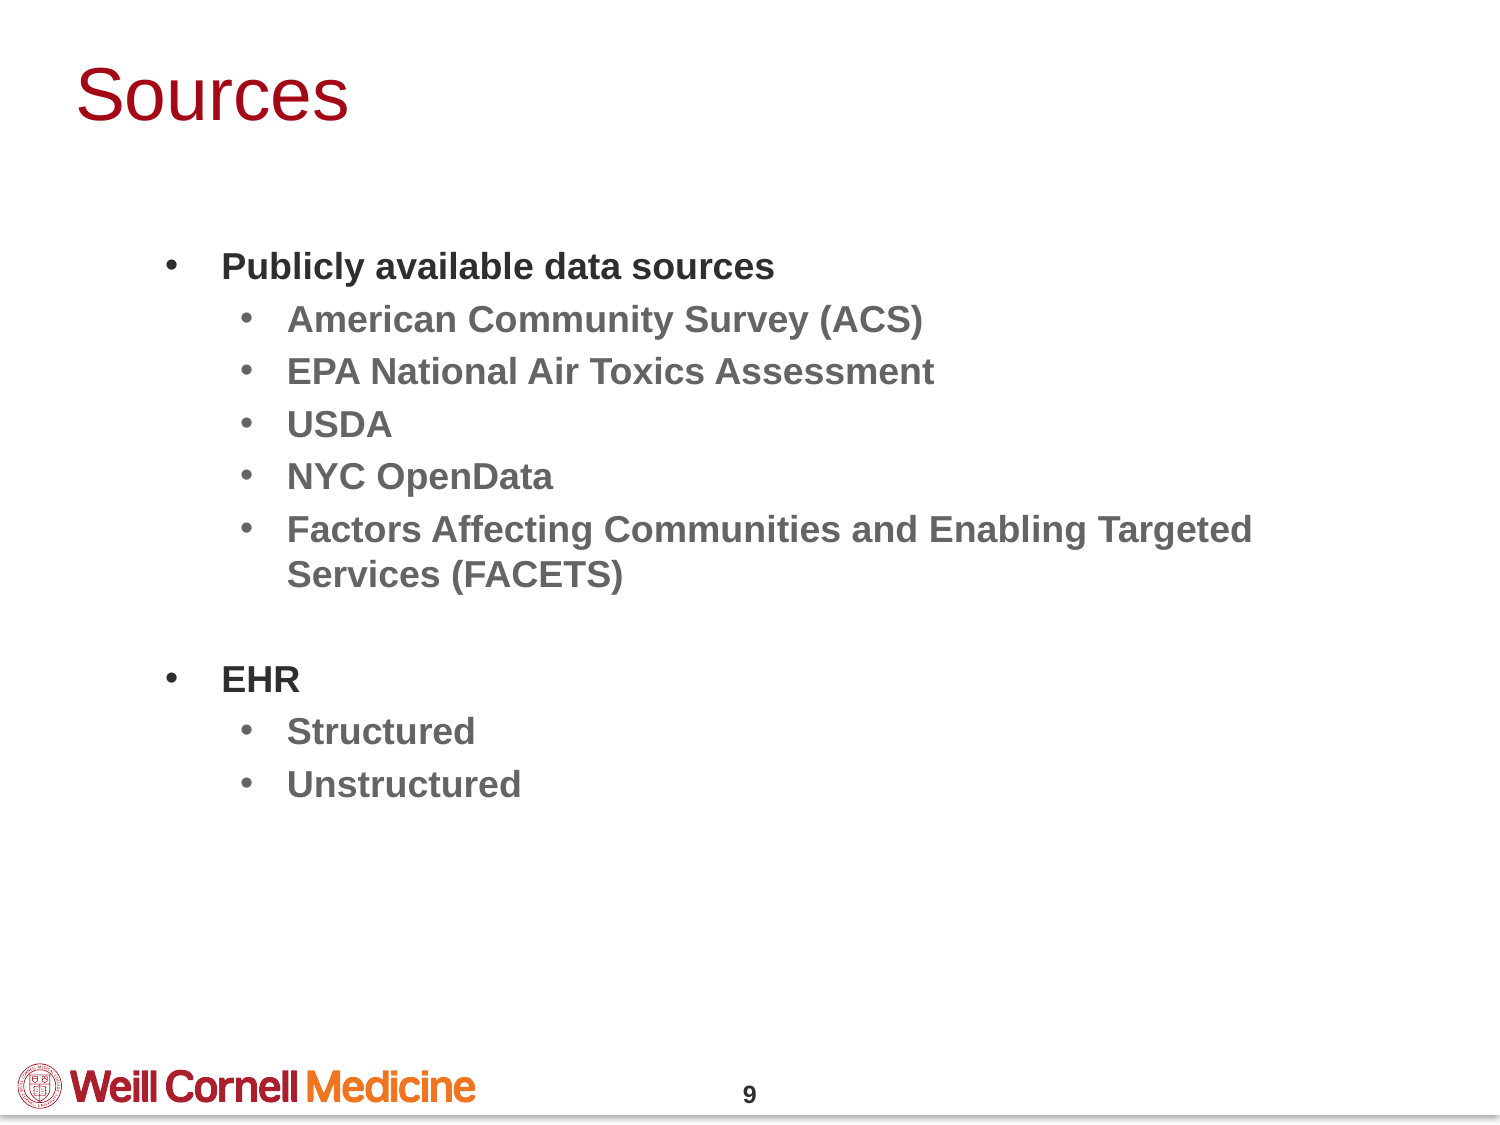

# Sources
Publicly available data sources
American Community Survey (ACS)
EPA National Air Toxics Assessment
USDA
NYC OpenData
Factors Affecting Communities and Enabling Targeted Services (FACETS)

EHR
Structured
Unstructured